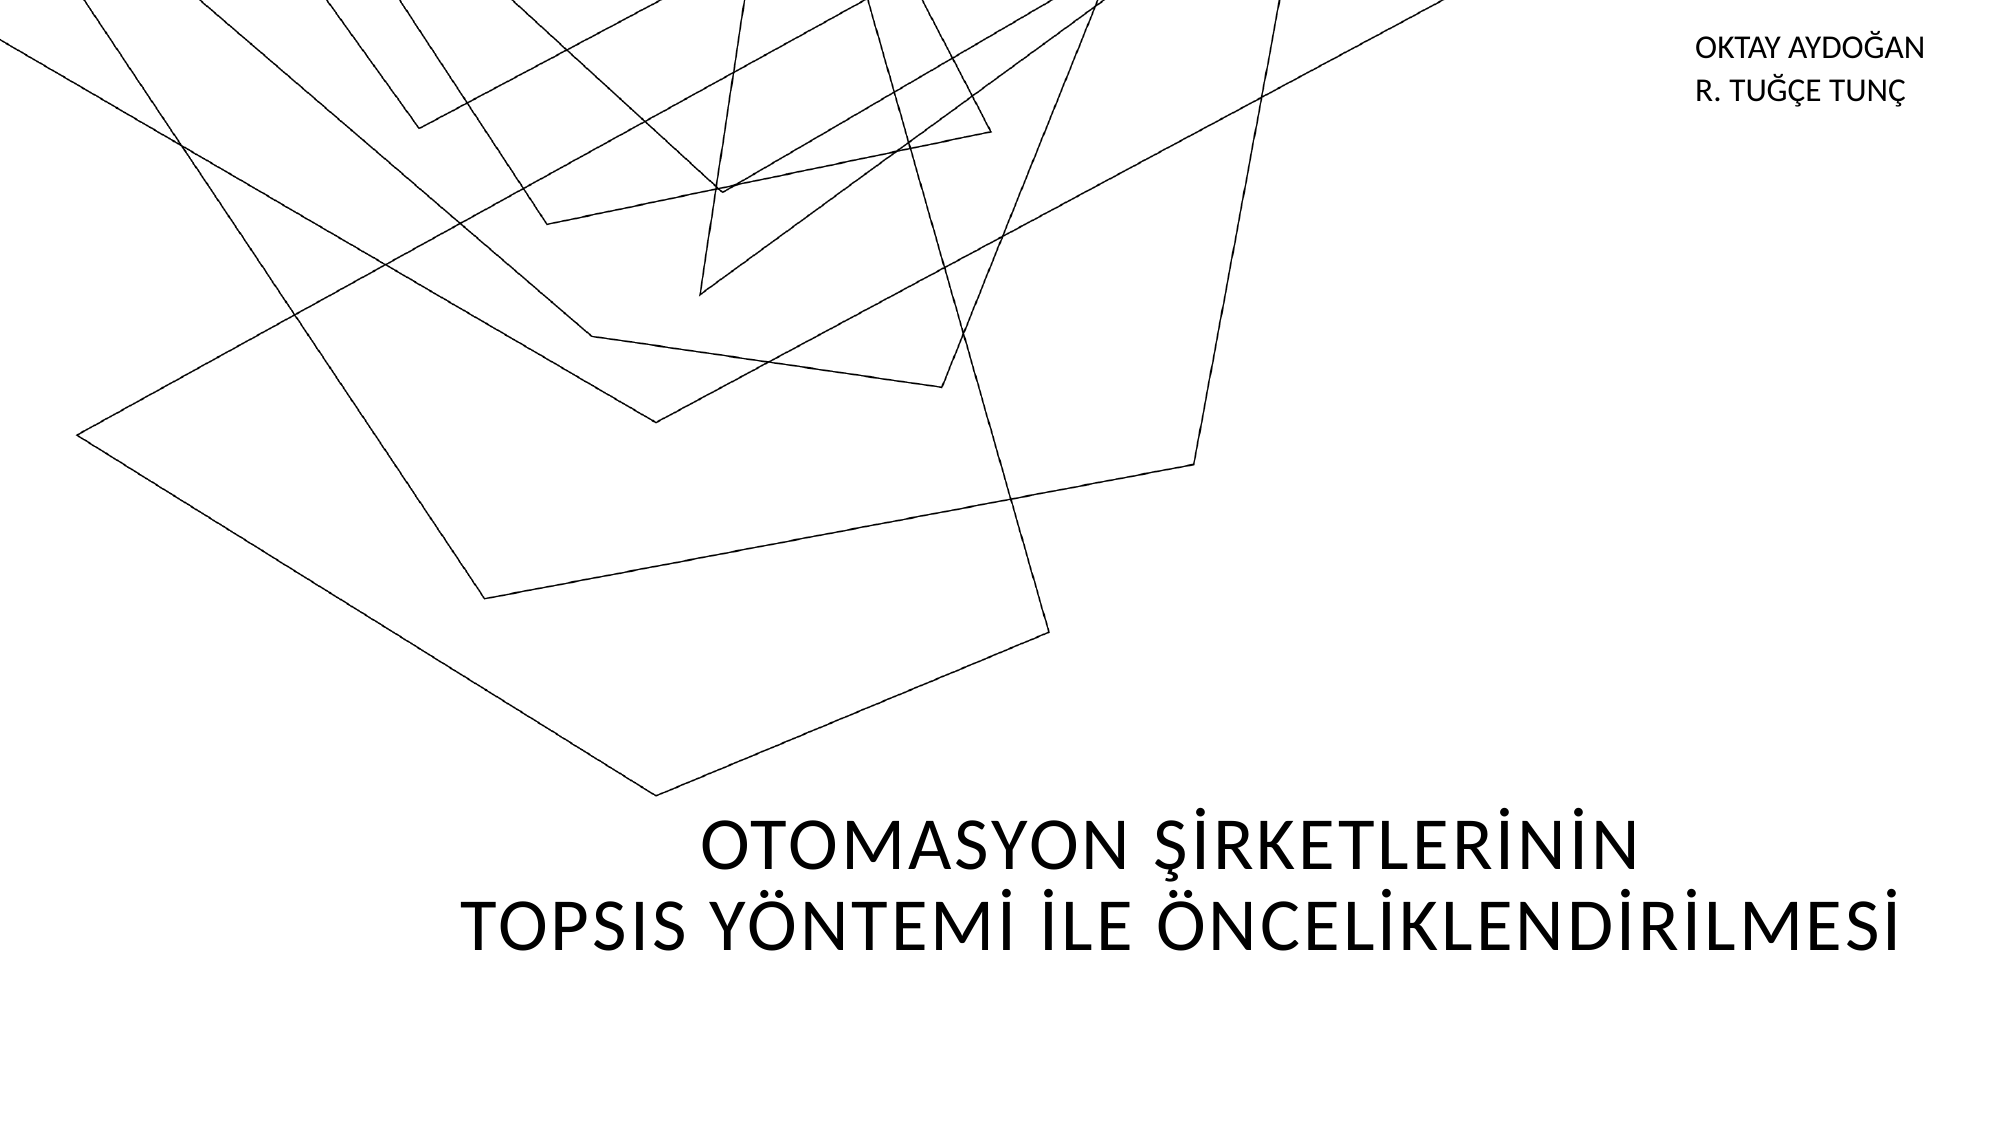

OKTAY AYDOĞAN
R. TUĞÇE TUNÇ
OTOMASYON ŞİRKETLERİNİN
TOPSIS YÖNTEMİ İLE ÖNCELİKLENDİRİLMESİ